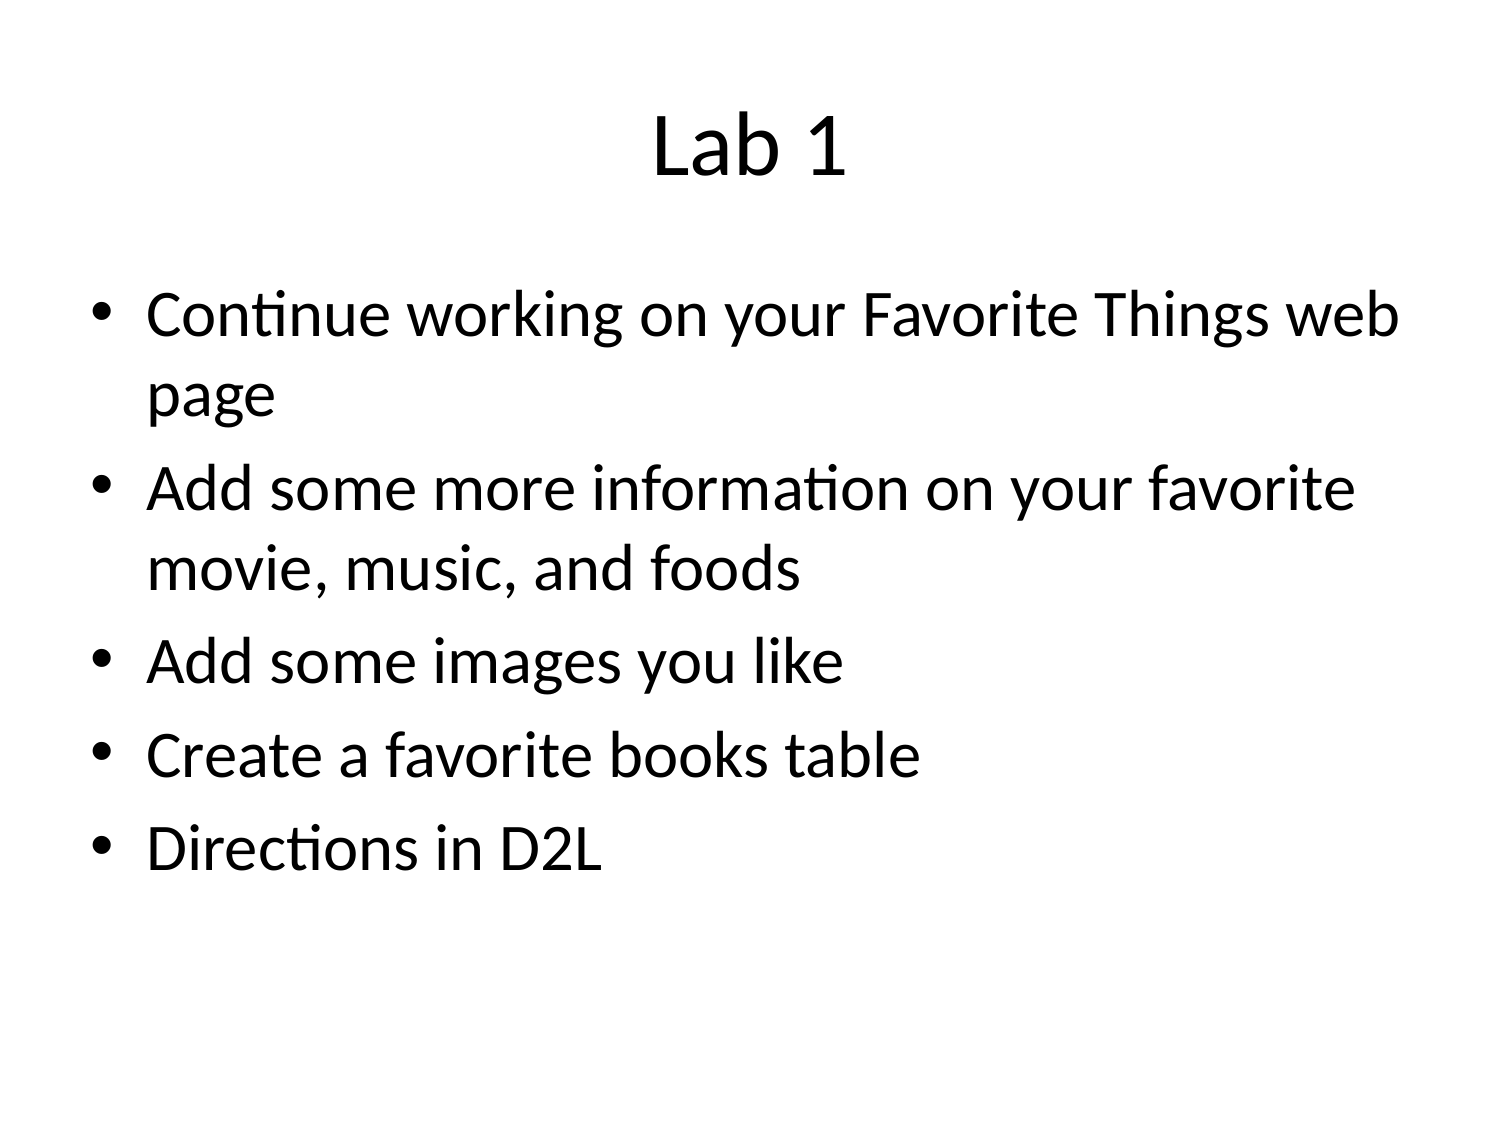

# Lab 1
Continue working on your Favorite Things web page
Add some more information on your favorite movie, music, and foods
Add some images you like
Create a favorite books table
Directions in D2L